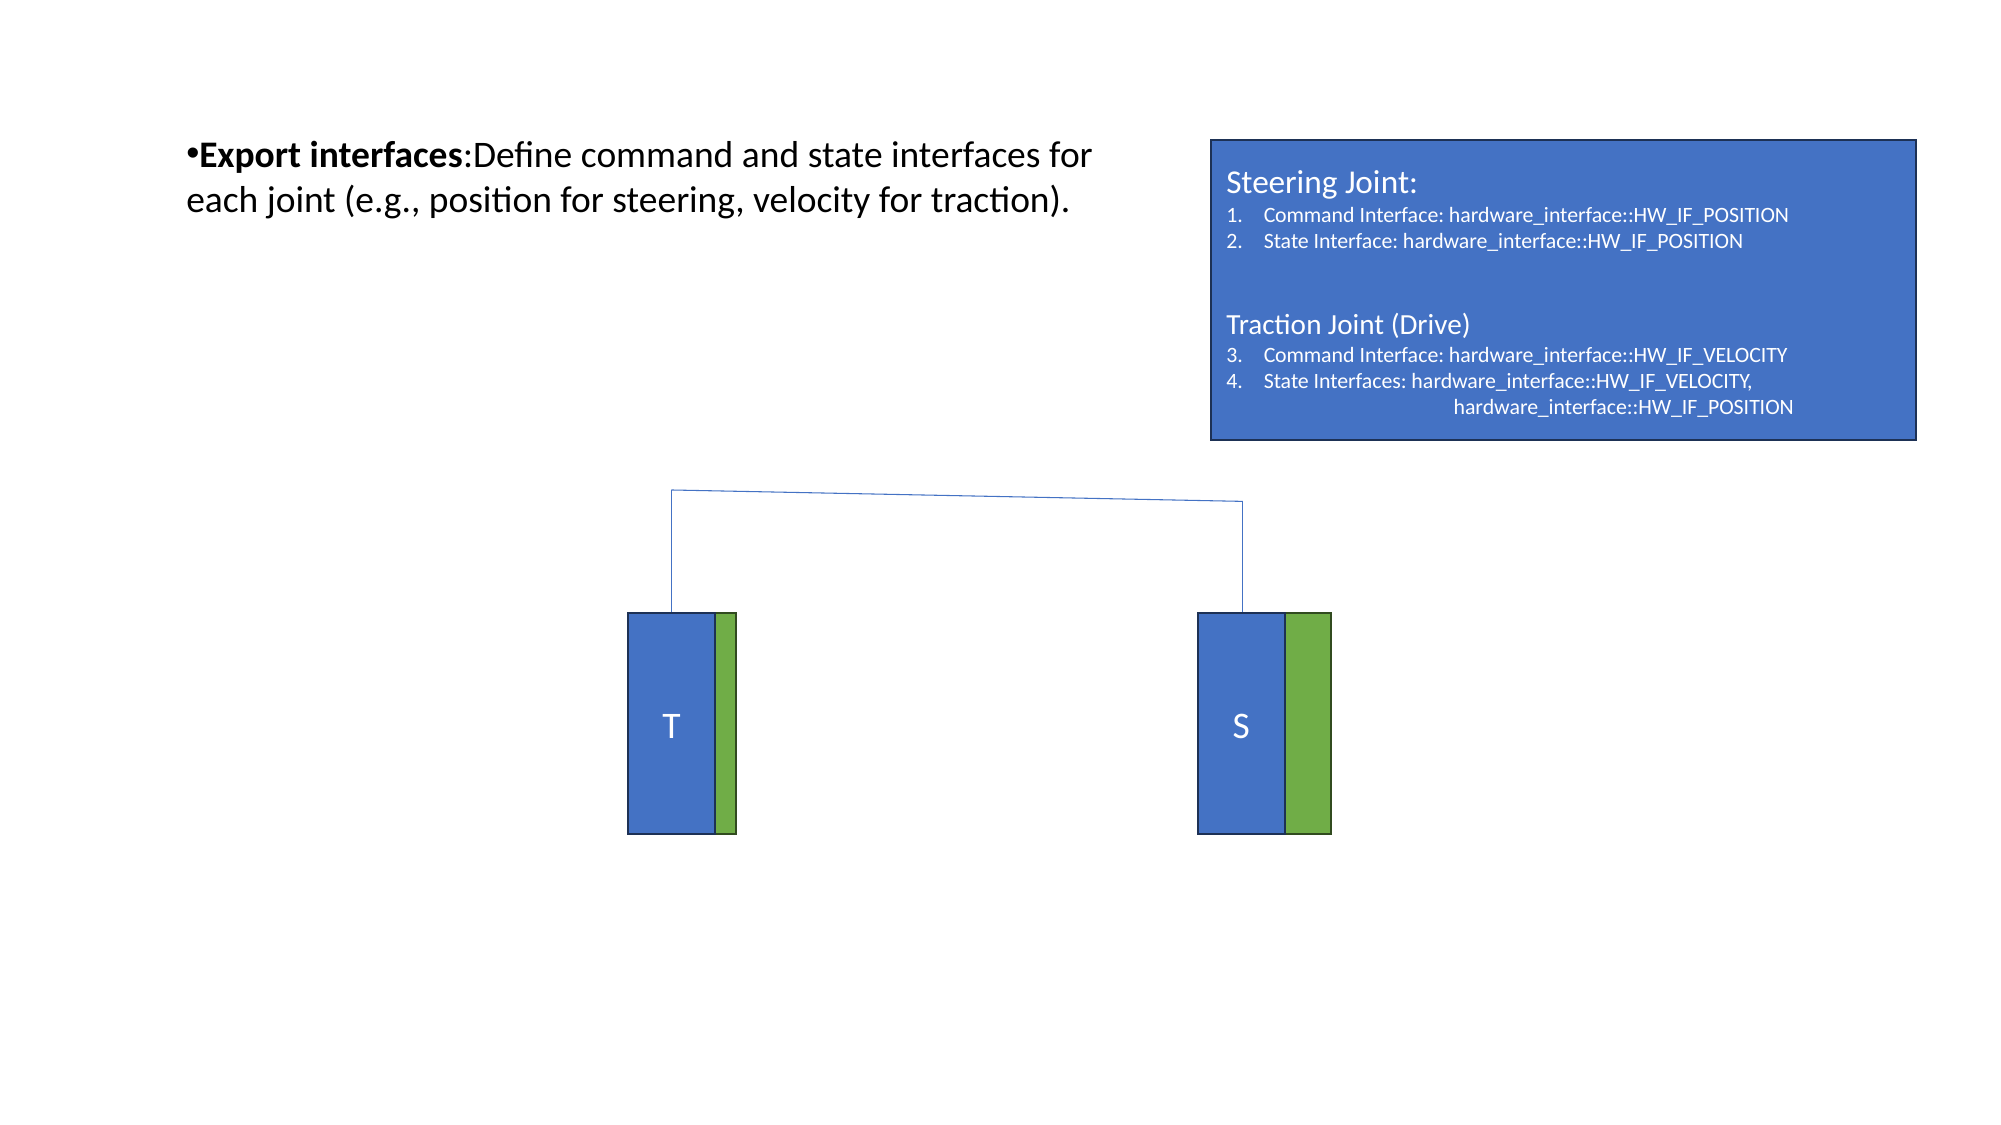

Export interfaces:Define command and state interfaces for each joint (e.g., position for steering, velocity for traction).
Steering Joint:
Command Interface: hardware_interface::HW_IF_POSITION
State Interface: hardware_interface::HW_IF_POSITION

Traction Joint (Drive)
Command Interface: hardware_interface::HW_IF_VELOCITY
State Interfaces: hardware_interface::HW_IF_VELOCITY, 		        hardware_interface::HW_IF_POSITION

S

T